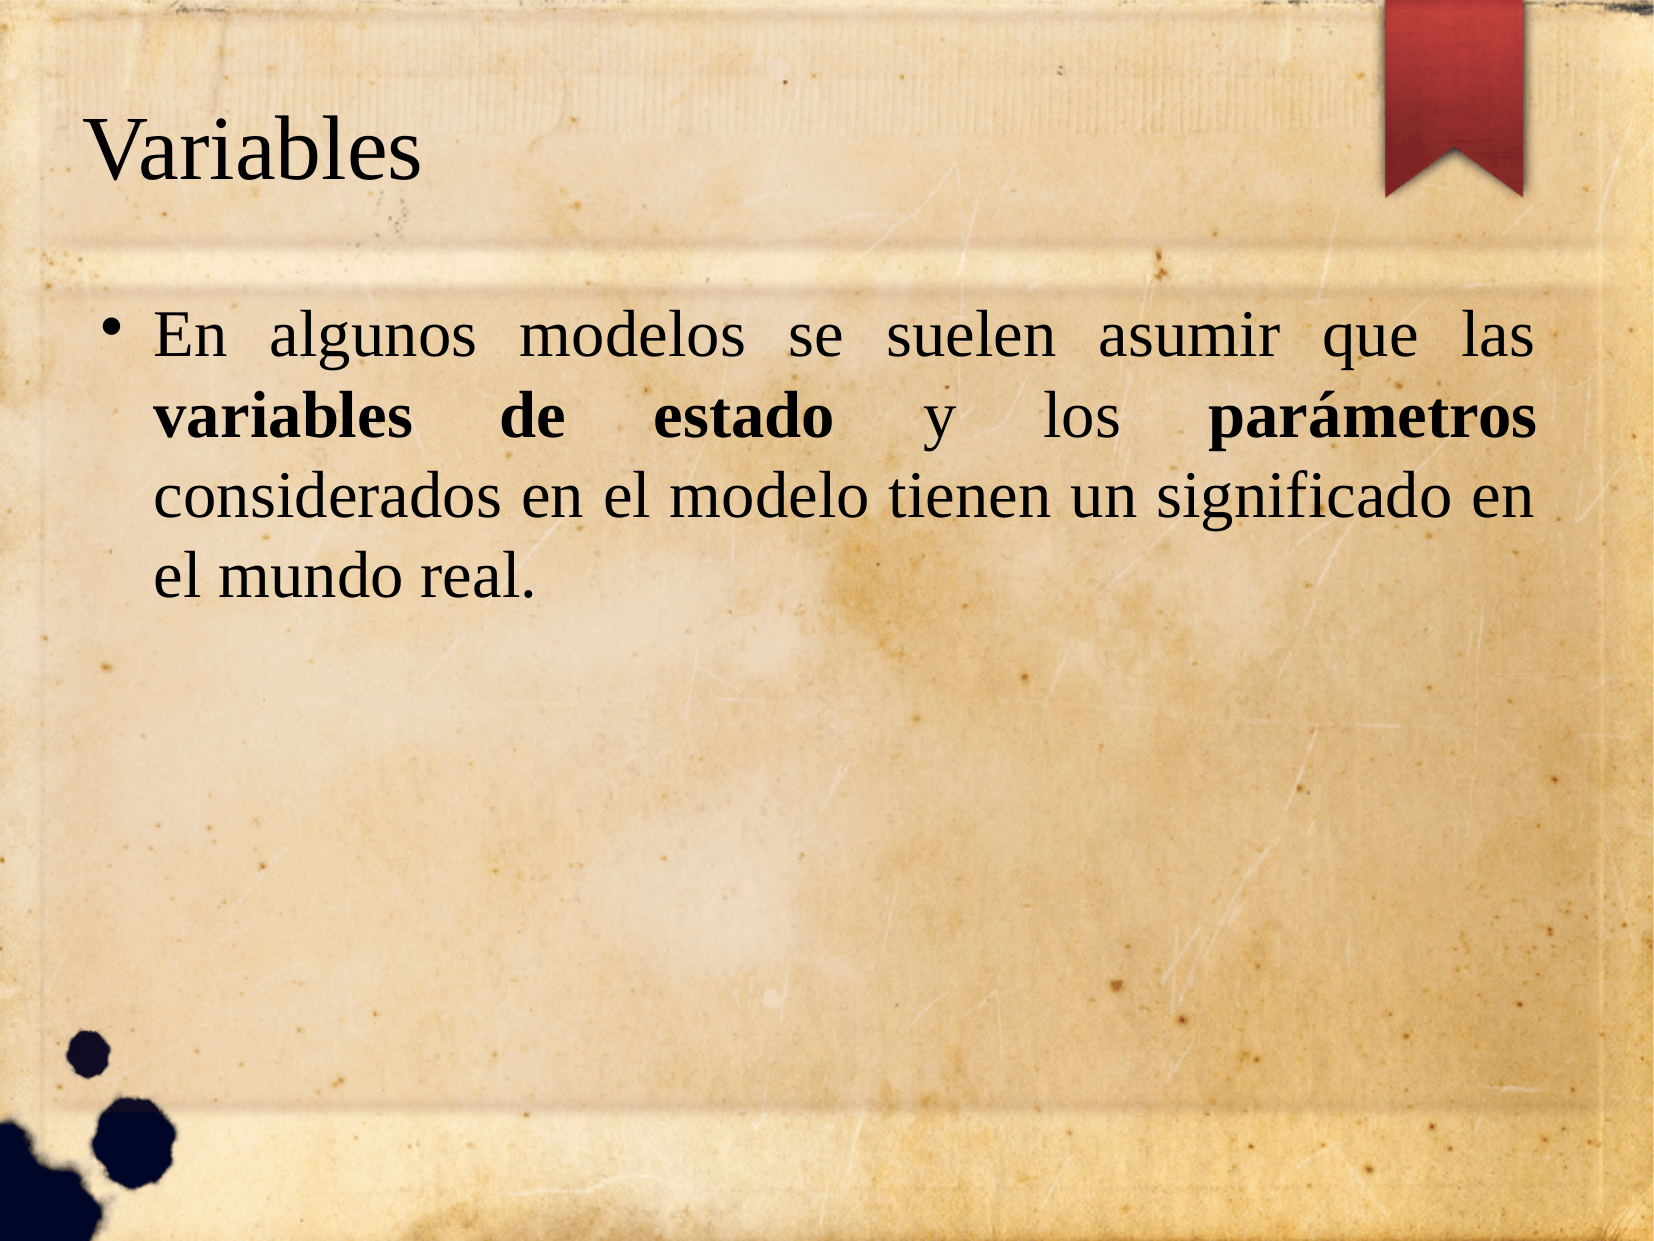

Variables
En algunos modelos se suelen asumir que las variables de estado y los parámetros considerados en el modelo tienen un significado en el mundo real.